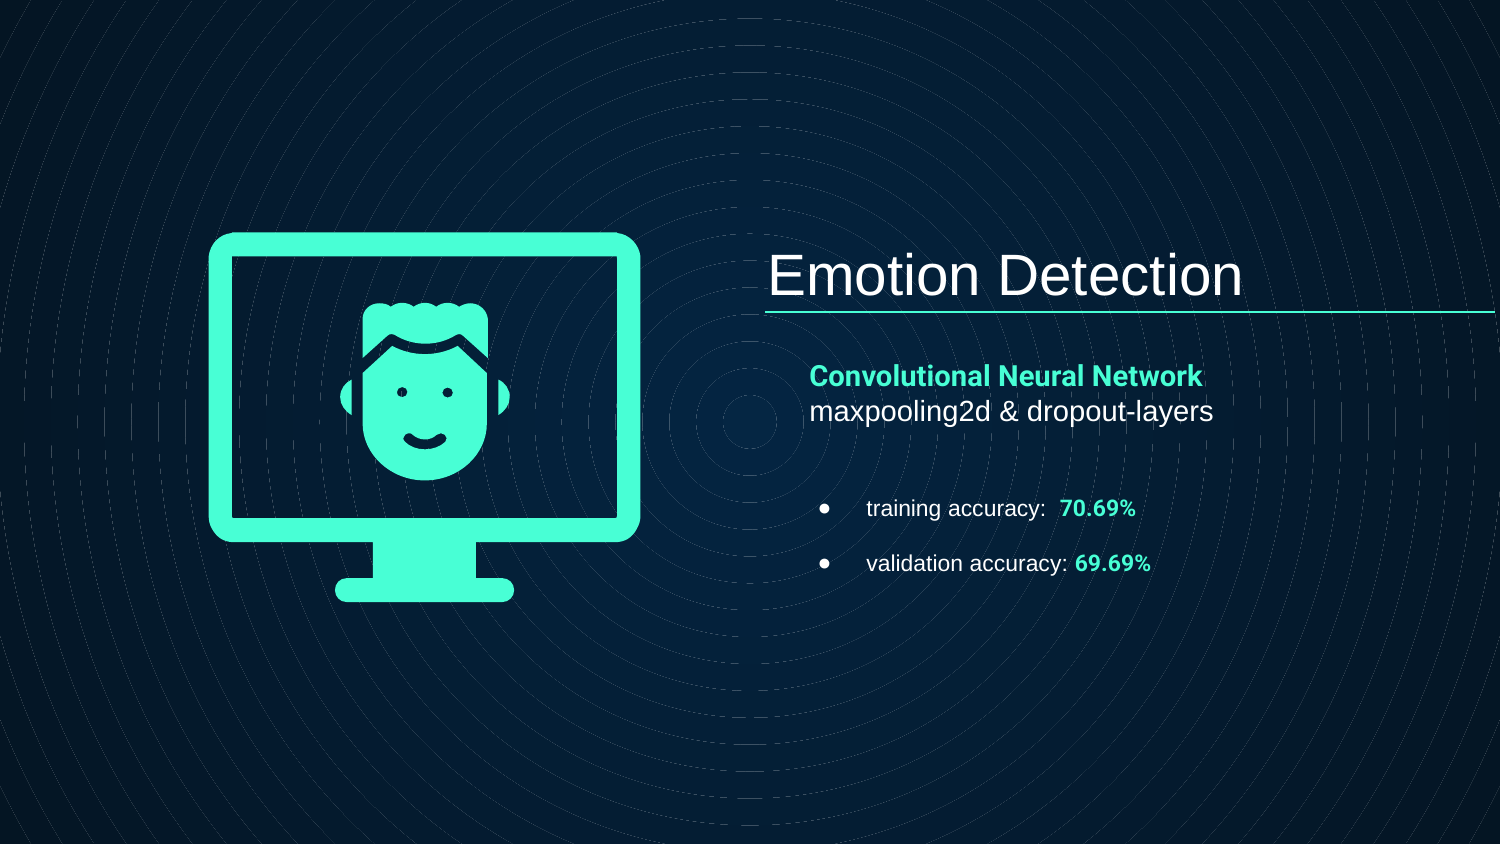

# Emotion Detection

Convolutional Neural Network
maxpooling2d & dropout-layers
training accuracy:  70.69%
validation accuracy: 69.69%